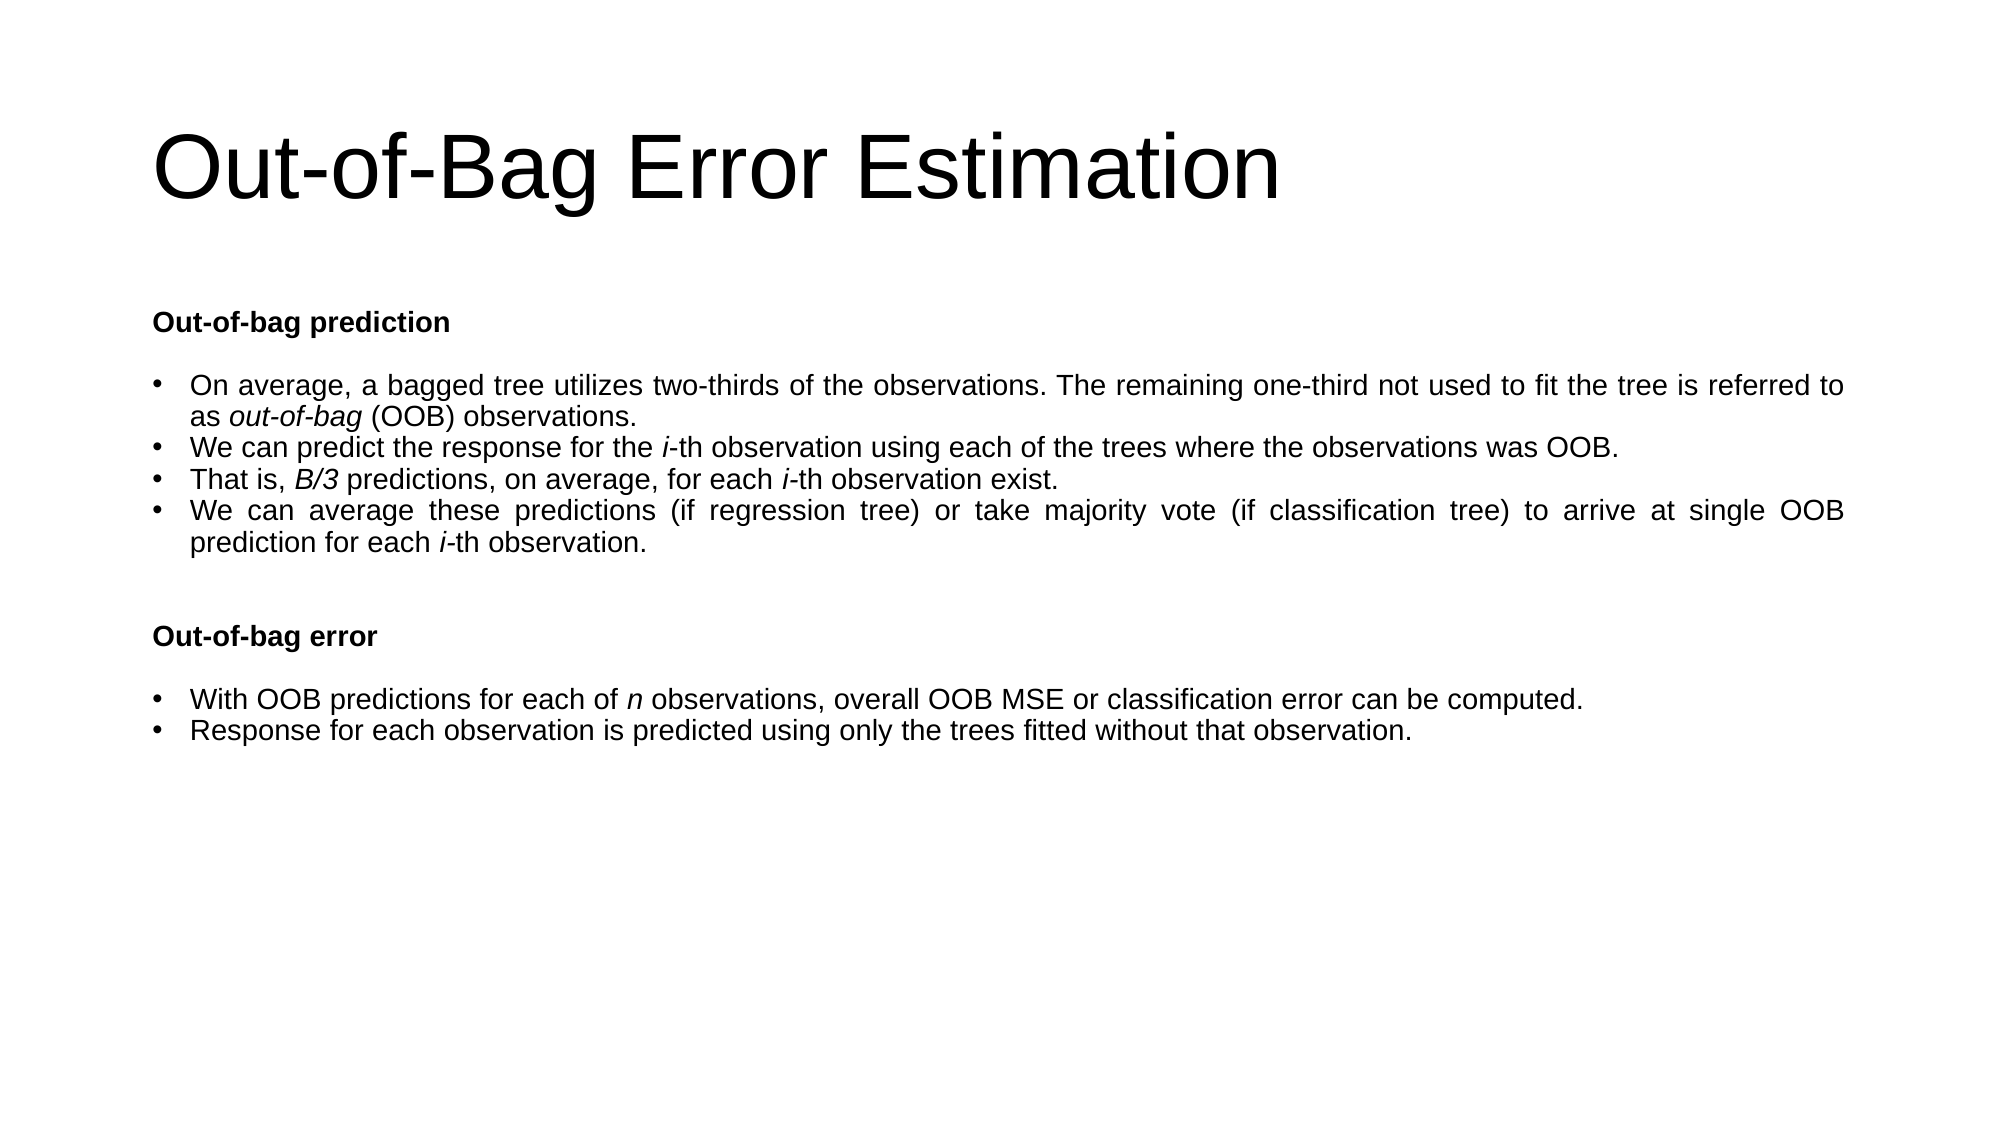

# Out-of-Bag Error Estimation
Out-of-bag prediction

On average, a bagged tree utilizes two-thirds of the observations. The remaining one-third not used to fit the tree is referred to as out-of-bag (OOB) observations.
We can predict the response for the i-th observation using each of the trees where the observations was OOB.
That is, B/3 predictions, on average, for each i-th observation exist.
We can average these predictions (if regression tree) or take majority vote (if classification tree) to arrive at single OOB prediction for each i-th observation.

Out-of-bag error

With OOB predictions for each of n observations, overall OOB MSE or classification error can be computed.
Response for each observation is predicted using only the trees fitted without that observation.